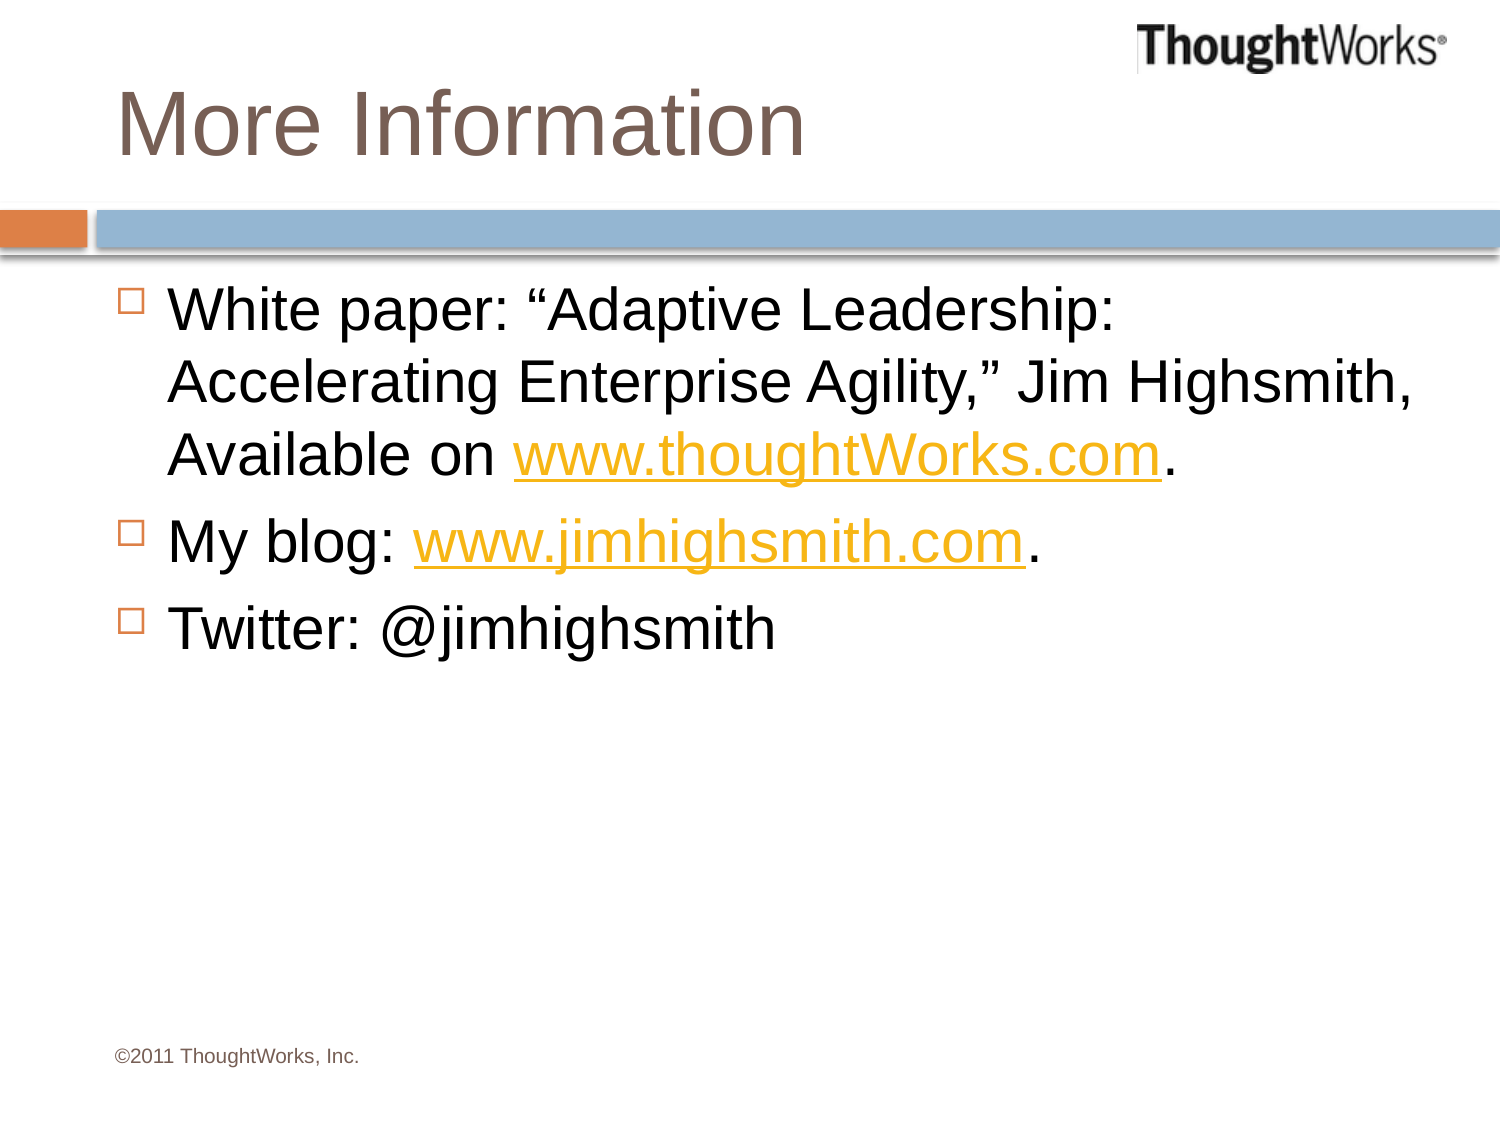

# More Information
White paper: “Adaptive Leadership: Accelerating Enterprise Agility,” Jim Highsmith, Available on www.thoughtWorks.com.
My blog: www.jimhighsmith.com.
Twitter: @jimhighsmith
©2011 ThoughtWorks, Inc.